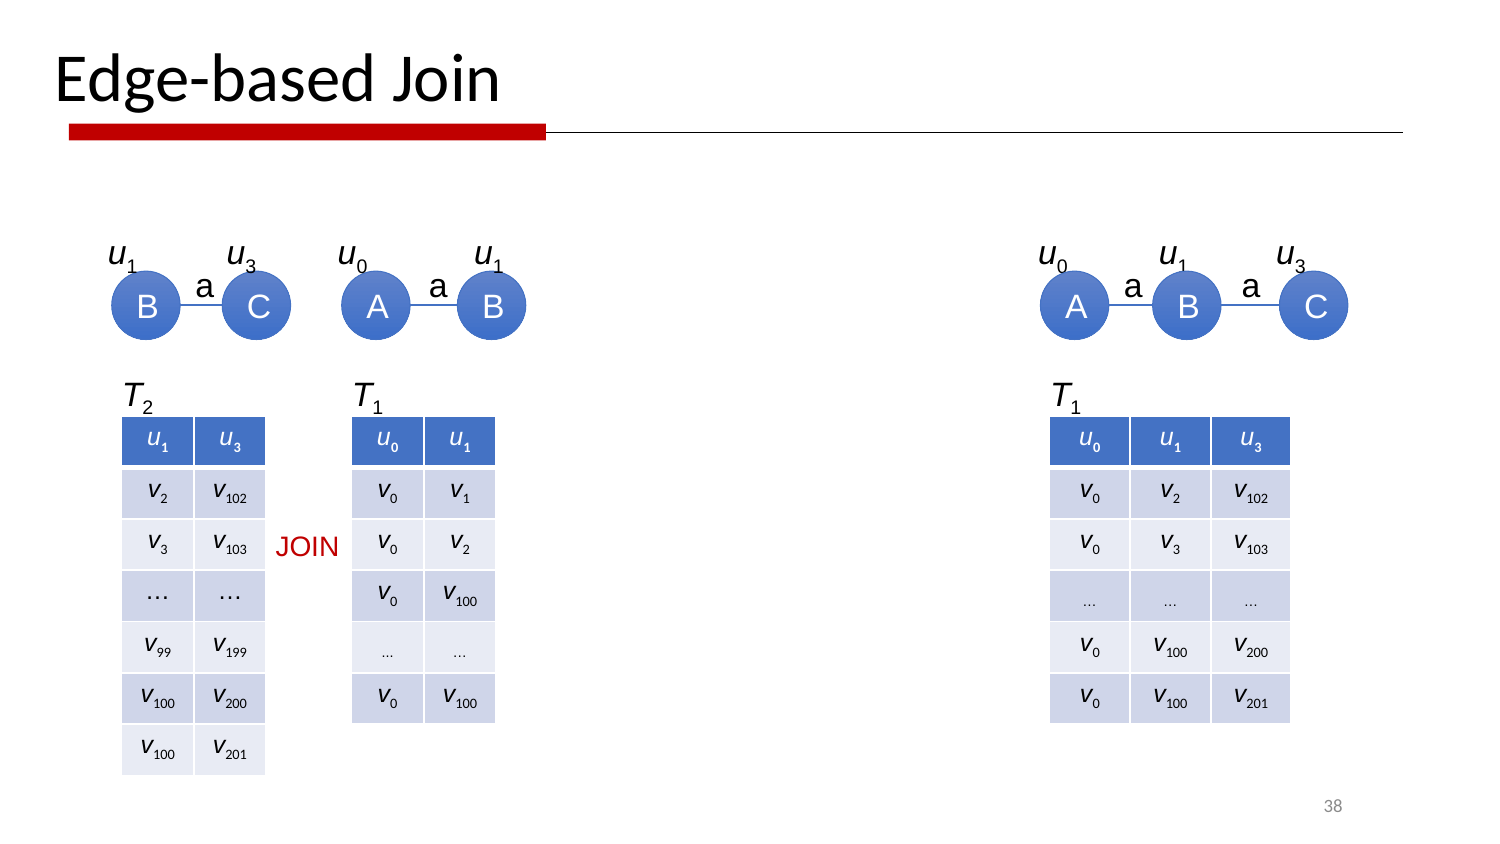

# Edge-based Join

u1
u3
a
B
C
u0
u1
a
A
B
u0
u1
u3
a
a
A
B
C
T2
T1
T1
| u1 | u3 |
| --- | --- |
| v2 | v102 |
| v3 | v103 |
| … | … |
| v99 | v199 |
| v100 | v200 |
| v100 | v201 |
| u1 | u3 |
| --- | --- |
| v2 | v102 |
| v3 | v103 |
| … | … |
| v99 | v199 |
| v100 | v200 |
| v100 | v201 |
| u0 | u1 |
| --- | --- |
| v0 | v1 |
| v0 | v2 |
| v0 | v100 |
| ... | … |
| v0 | v100 |
| u0 | u1 | u3 |
| --- | --- | --- |
| v0 | v2 | v102 |
| v0 | v3 | v103 |
| … | … | … |
| v0 | v100 | v200 |
| v0 | v100 | v201 |

JOIN
38